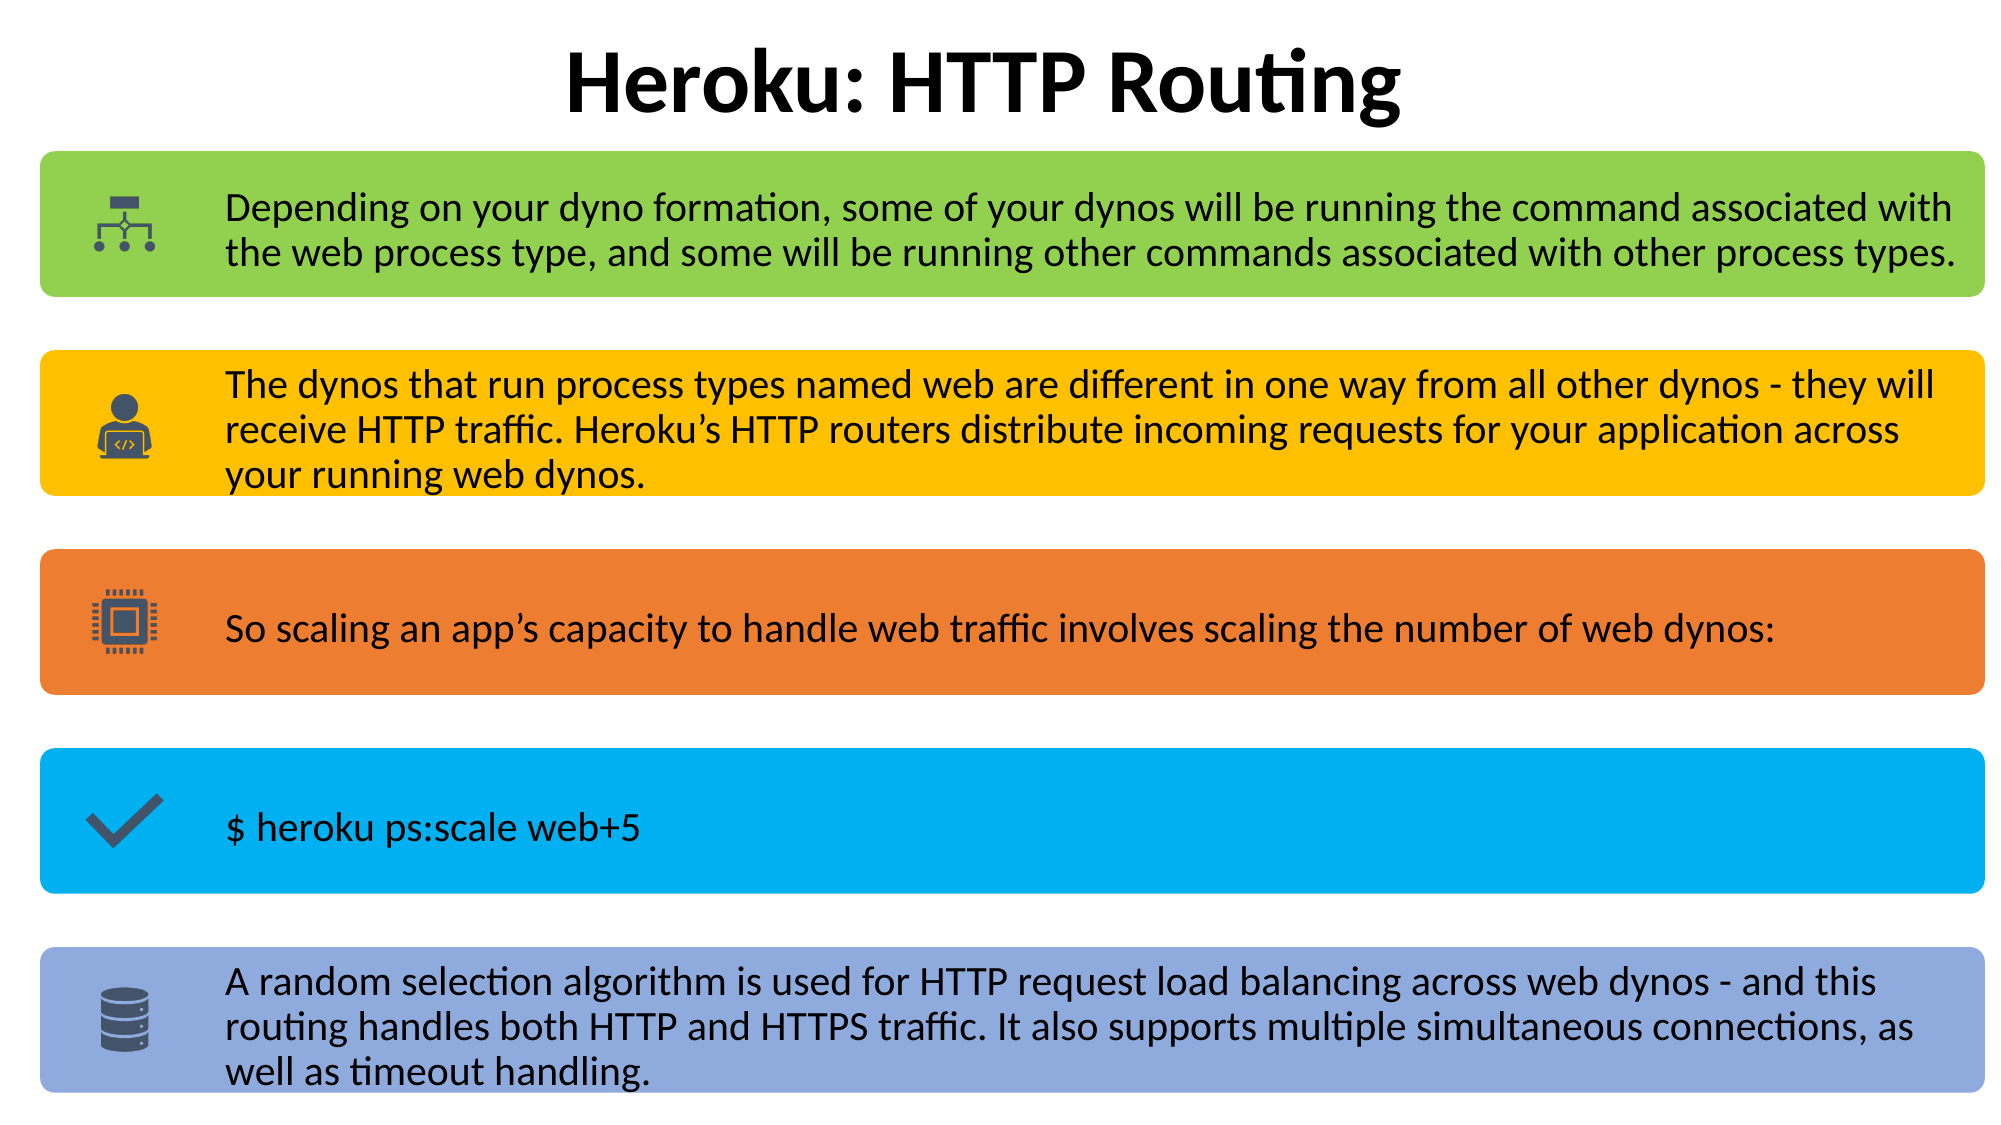

# Heroku: HTTP Routing
Depending on your dyno formation, some of your dynos will be running the command associated with the web process type, and some will be running other commands associated with other process types.
The dynos that run process types named web are different in one way from all other dynos - they will receive HTTP traffic. Heroku’s HTTP routers distribute incoming requests for your application across your running web dynos.
So scaling an app’s capacity to handle web traffic involves scaling the number of web dynos:
$ heroku ps:scale web+5
A random selection algorithm is used for HTTP request load balancing across web dynos - and this routing handles both HTTP and HTTPS traffic. It also supports multiple simultaneous connections, as well as timeout handling.